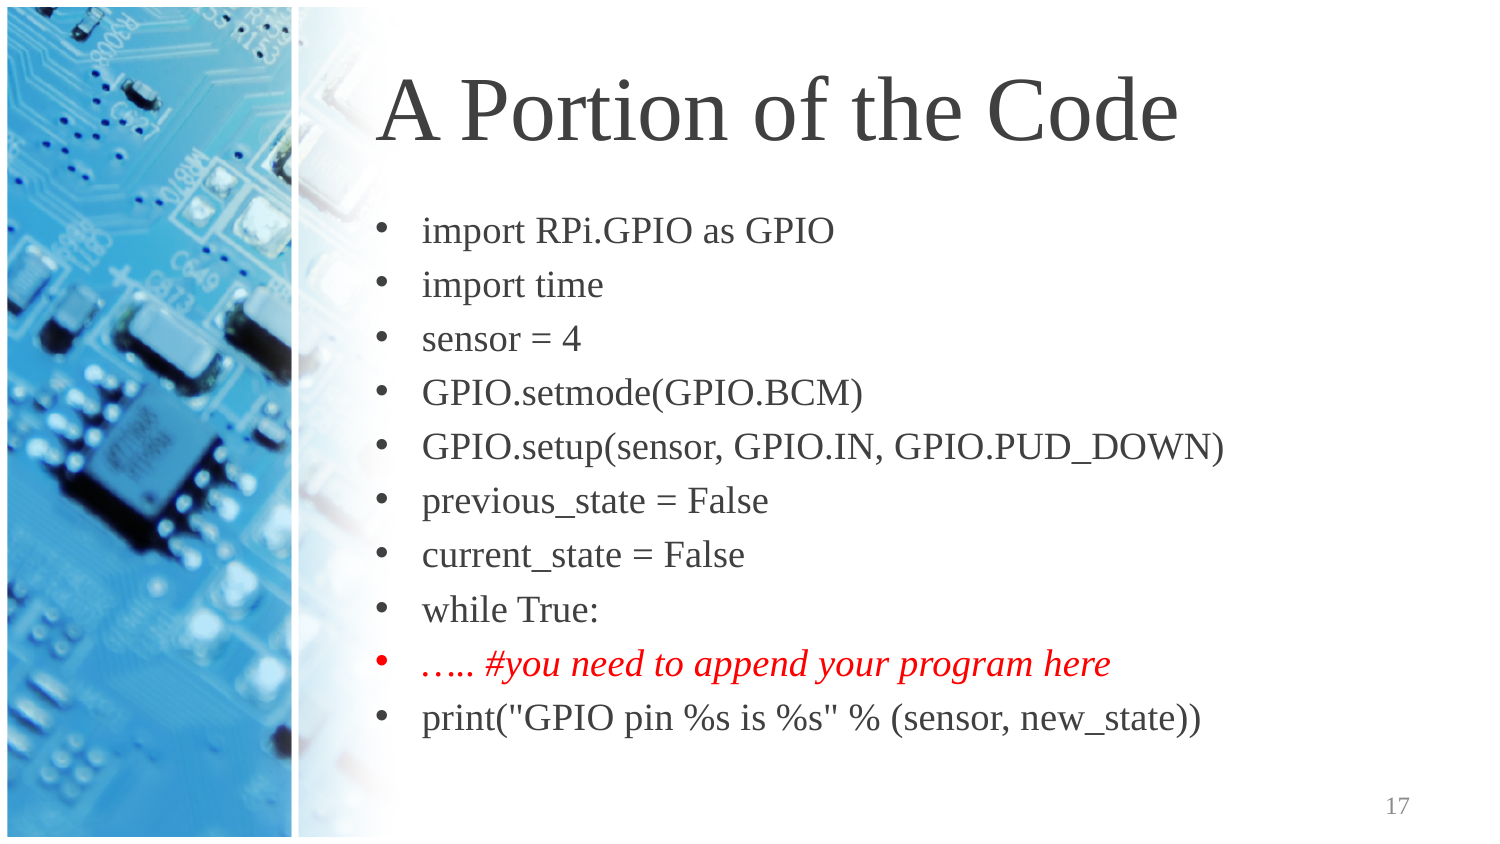

# A Portion of the Code
import RPi.GPIO as GPIO
import time
sensor = 4
GPIO.setmode(GPIO.BCM)
GPIO.setup(sensor, GPIO.IN, GPIO.PUD_DOWN)
previous_state = False
current_state = False
while True:
….. #you need to append your program here
print("GPIO pin %s is %s" % (sensor, new_state))
17